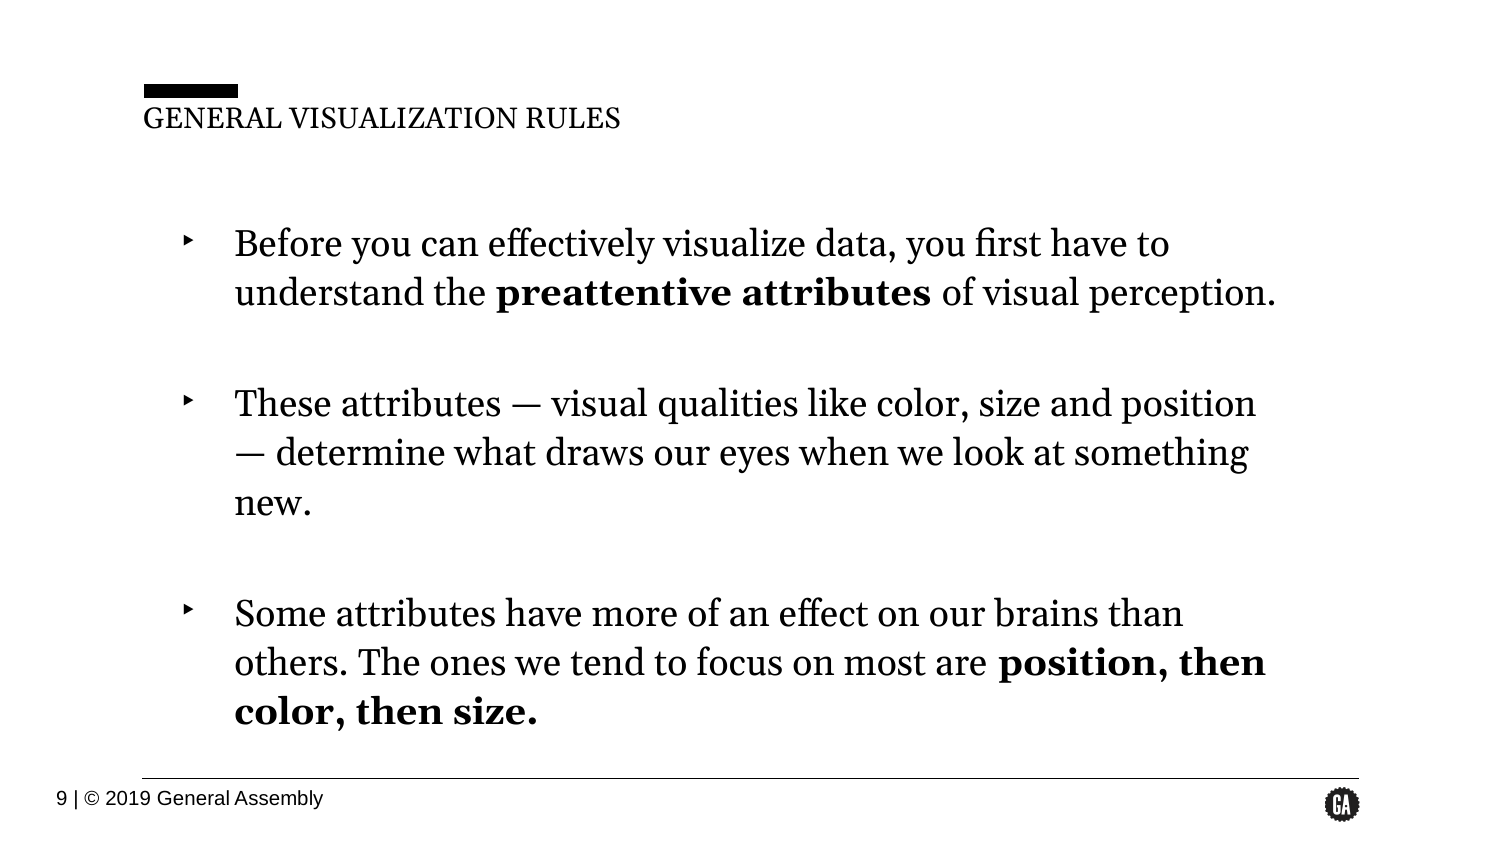

GENERAL VISUALIZATION RULES

Before you can effectively visualize data, you first have to understand the preattentive attributes of visual perception.

These attributes — visual qualities like color, size and position — determine what draws our eyes when we look at something new.

Some attributes have more of an effect on our brains than others. The ones we tend to focus on most are position, then color, then size.